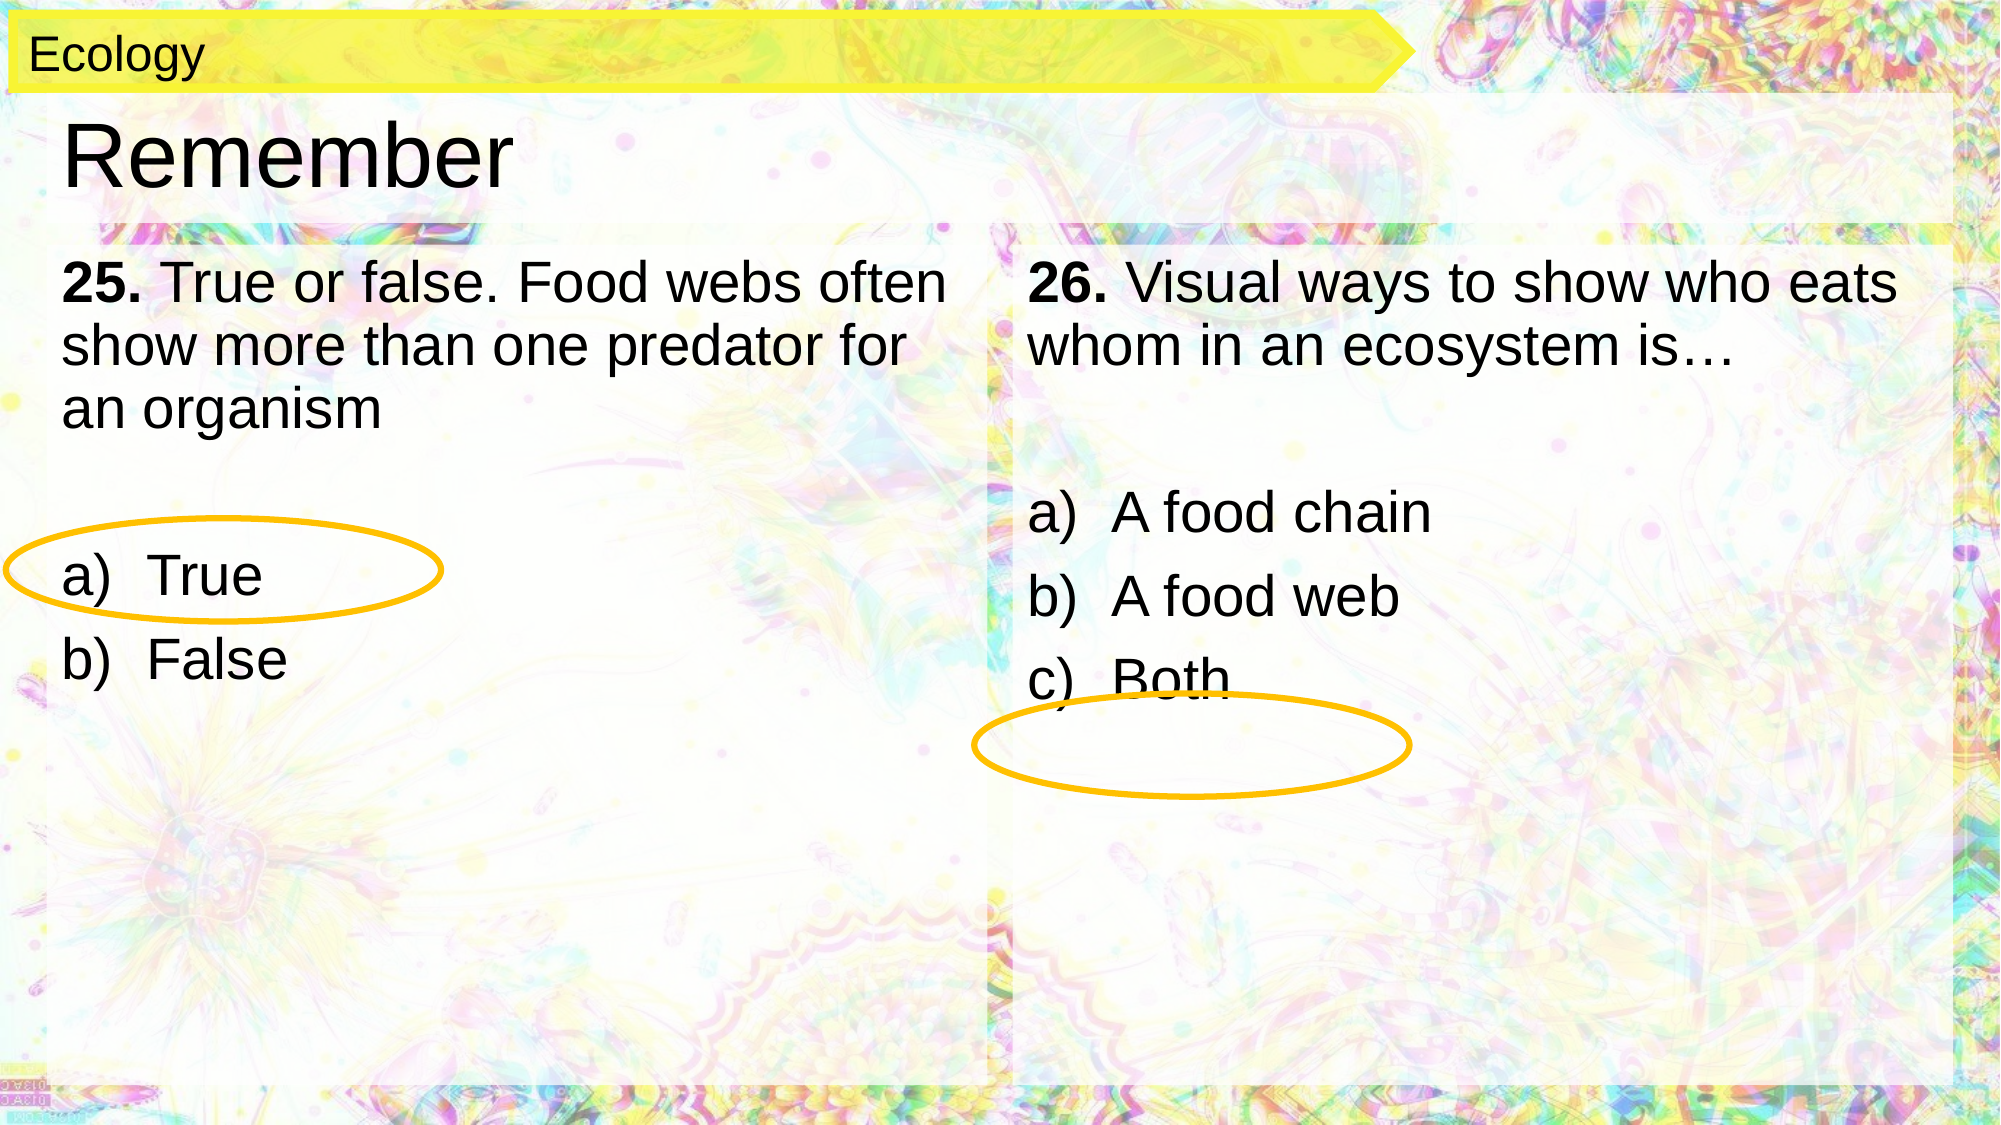

Ecology

# Remember
26. Visual ways to show who eats whom in an ecosystem is…

A food chain
A food web
Both
25. True or false. Food webs often show more than one predator for an organism

True
False